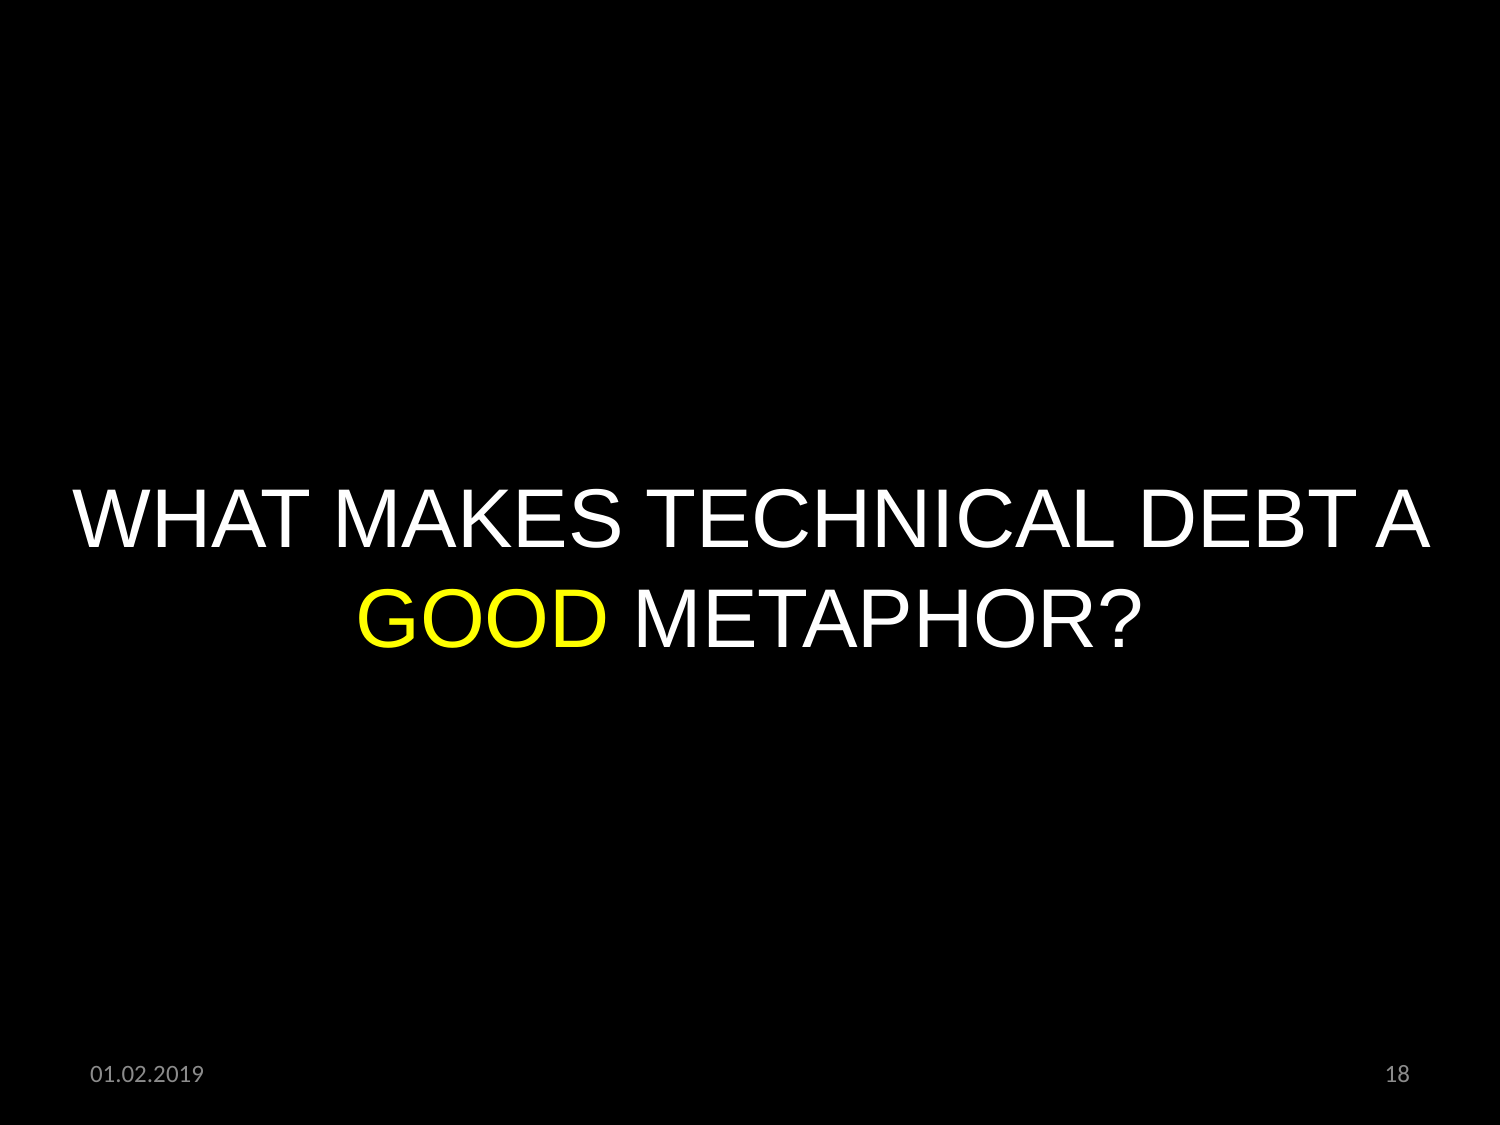

WHAT MAKES TECHNICAL DEBT A GOOD METAPHOR?
01.02.2019
18